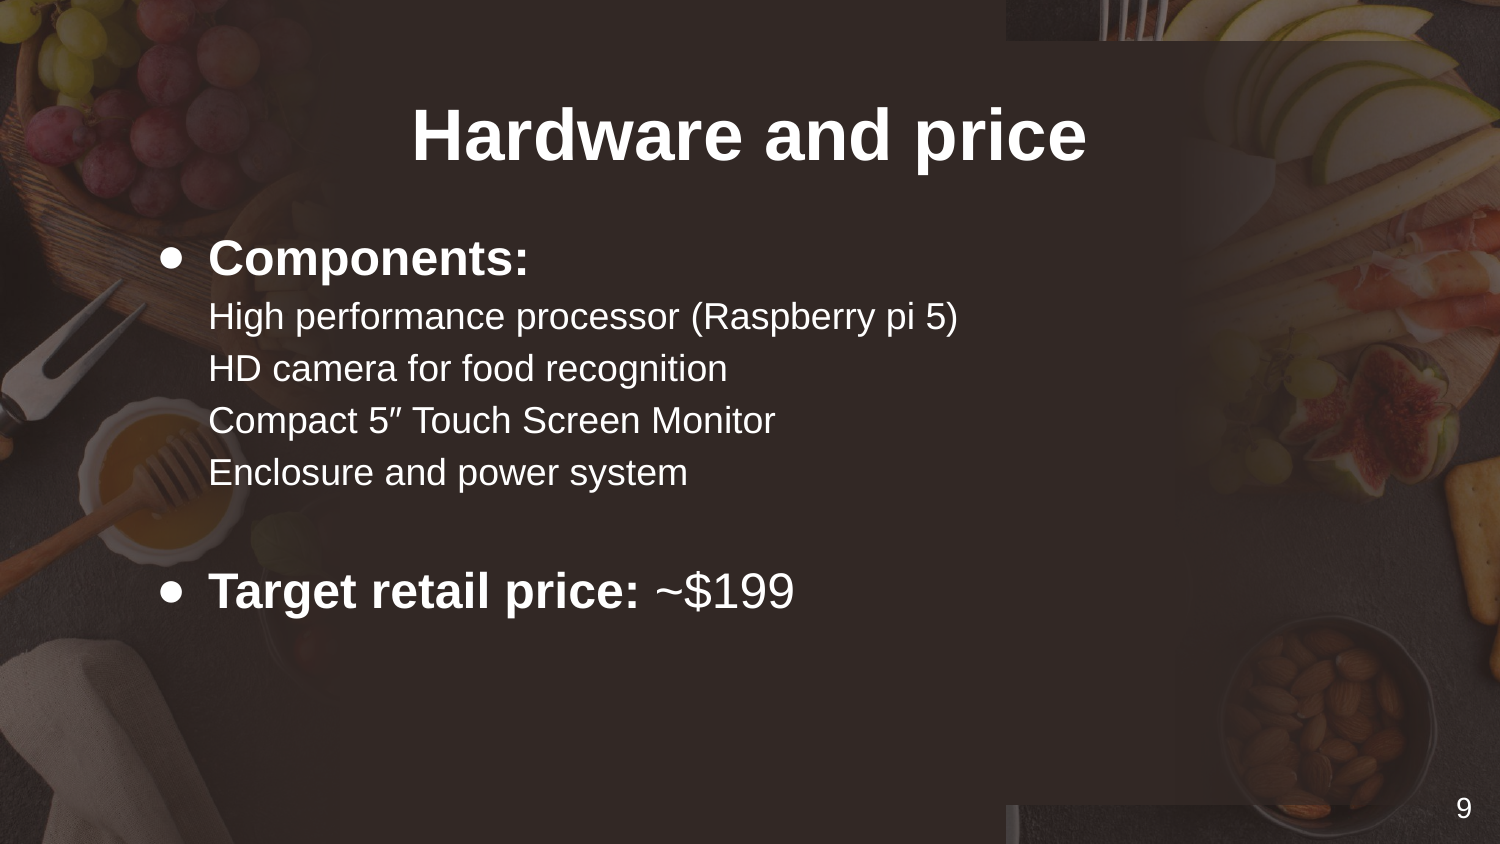

# Hardware and price
Components:
High performance processor (Raspberry pi 5)
HD camera for food recognition
Compact 5″ Touch Screen Monitor
Enclosure and power system

Target retail price: ~$199
9